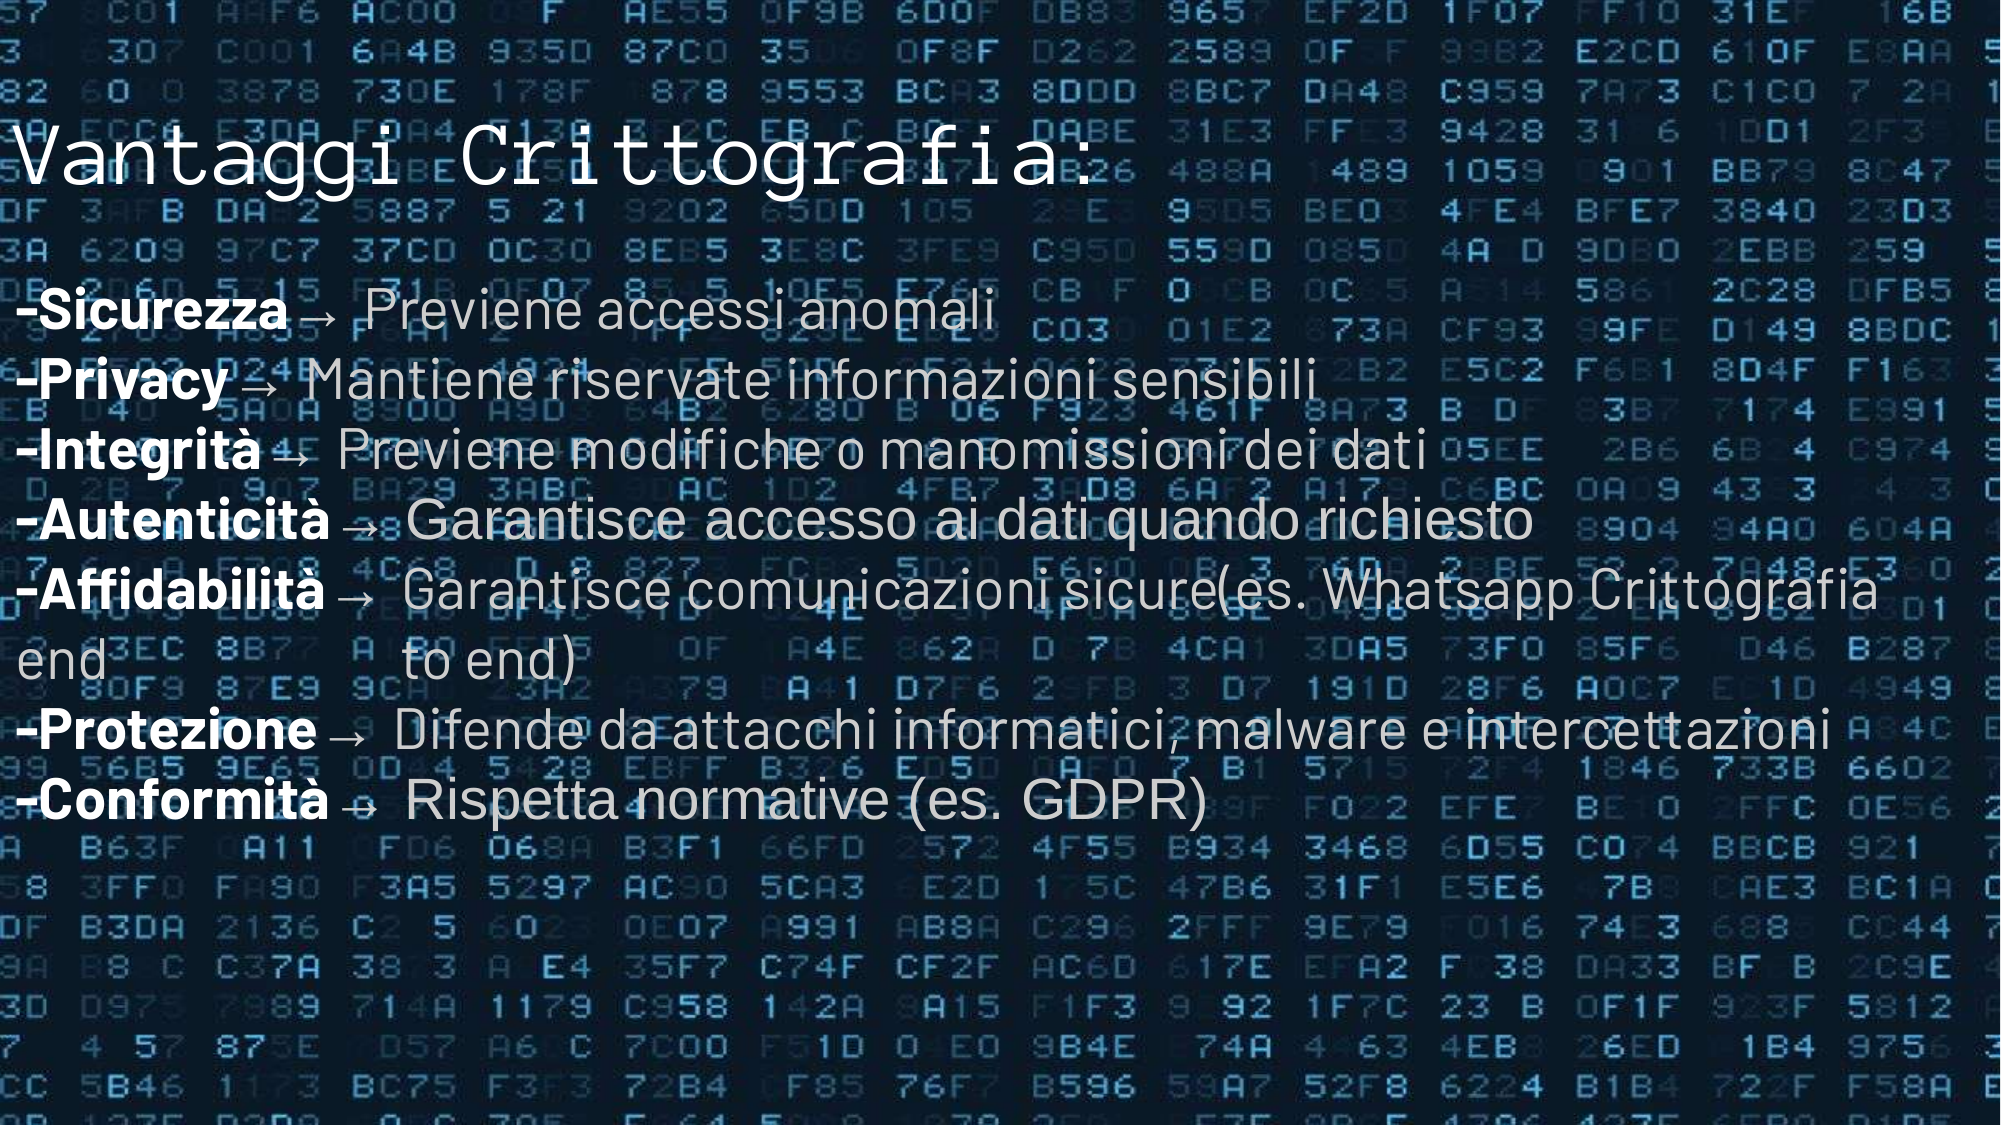

# Vantaggi Crittografia:
-Sicurezza→ Previene accessi anomali
-Privacy→ Mantiene riservate informazioni sensibili
-Integrità→ Previene modifiche o manomissioni dei dati
-Autenticità→ Garantisce accesso ai dati quando richiesto
-Affidabilità→ Garantisce comunicazioni sicure(es. Whatsapp Crittografia end         to end)
-Protezione→ Difende da attacchi informatici, malware e intercettazioni
-Conformità→ Rispetta normative (es. GDPR)